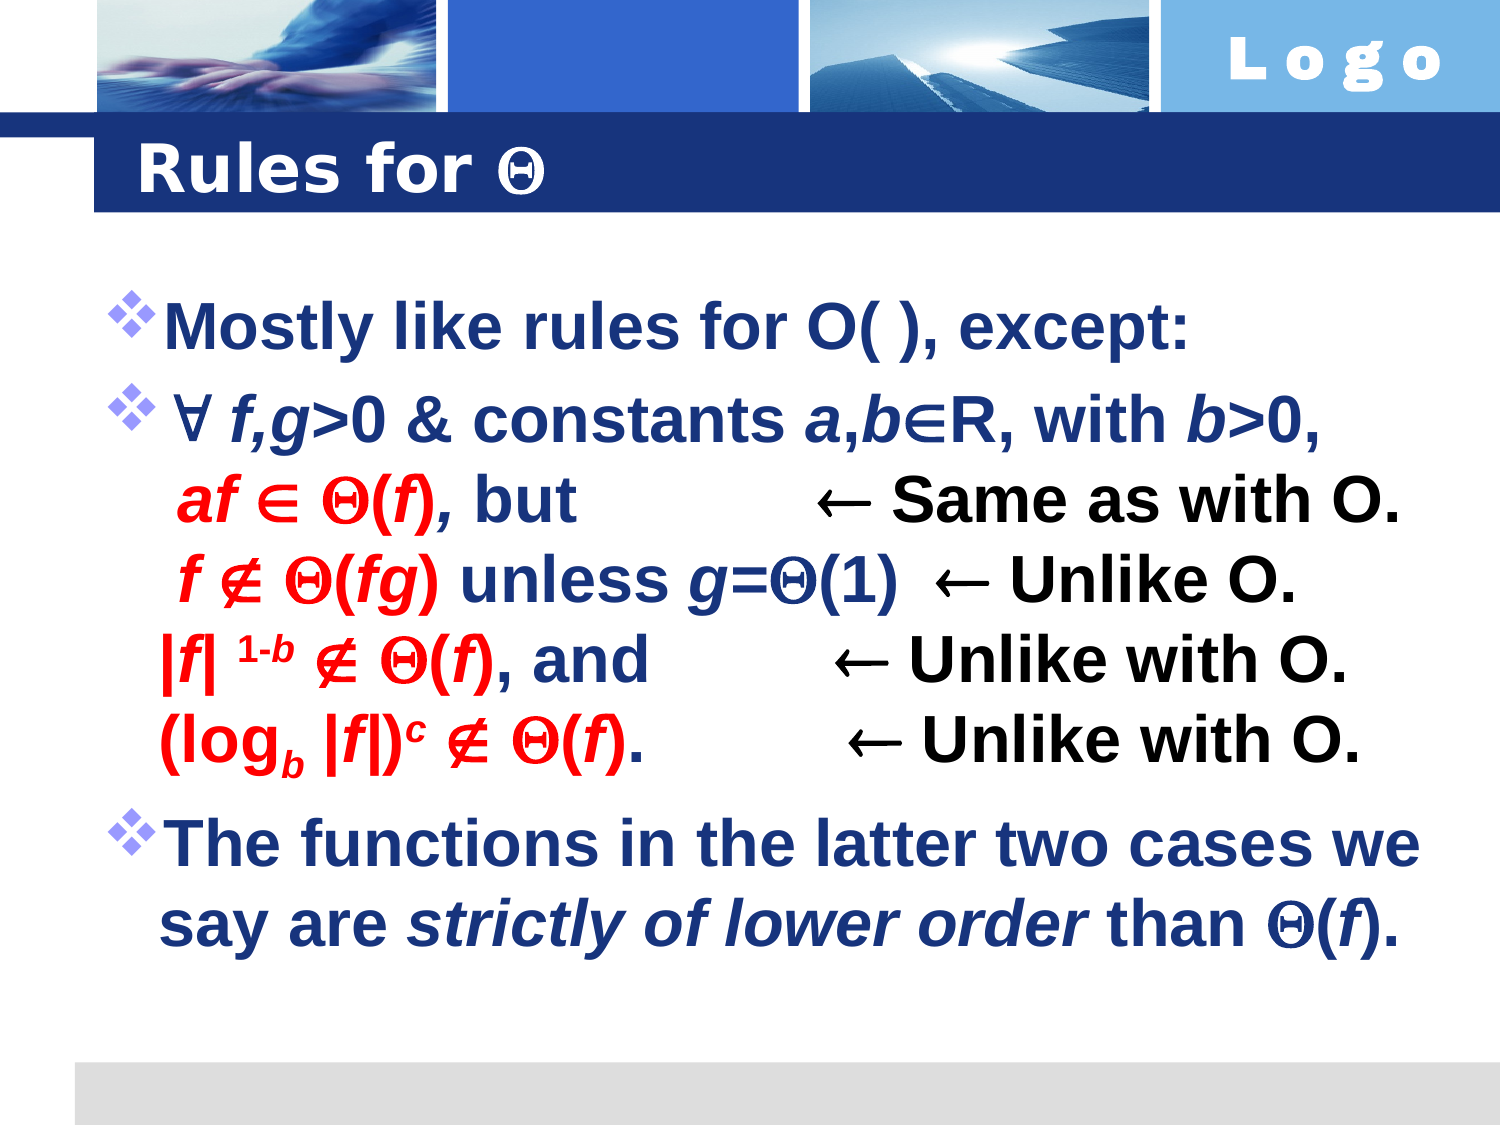

# Rules for Θ
Mostly like rules for O( ), except:
∀ f,g>0 & constants a,b∈R, with b>0,
 af ∈ Θ(f), but             ← Same as with O.
 f ∉ Θ(fg) unless g=Θ(1)  ← Unlike O.
|f| 1-b ∉ Θ(f), and          ← Unlike with O.
(logb |f|)c ∉ Θ(f).           ← Unlike with O.
The functions in the latter two cases we say are strictly of lower order than Θ(f).
33